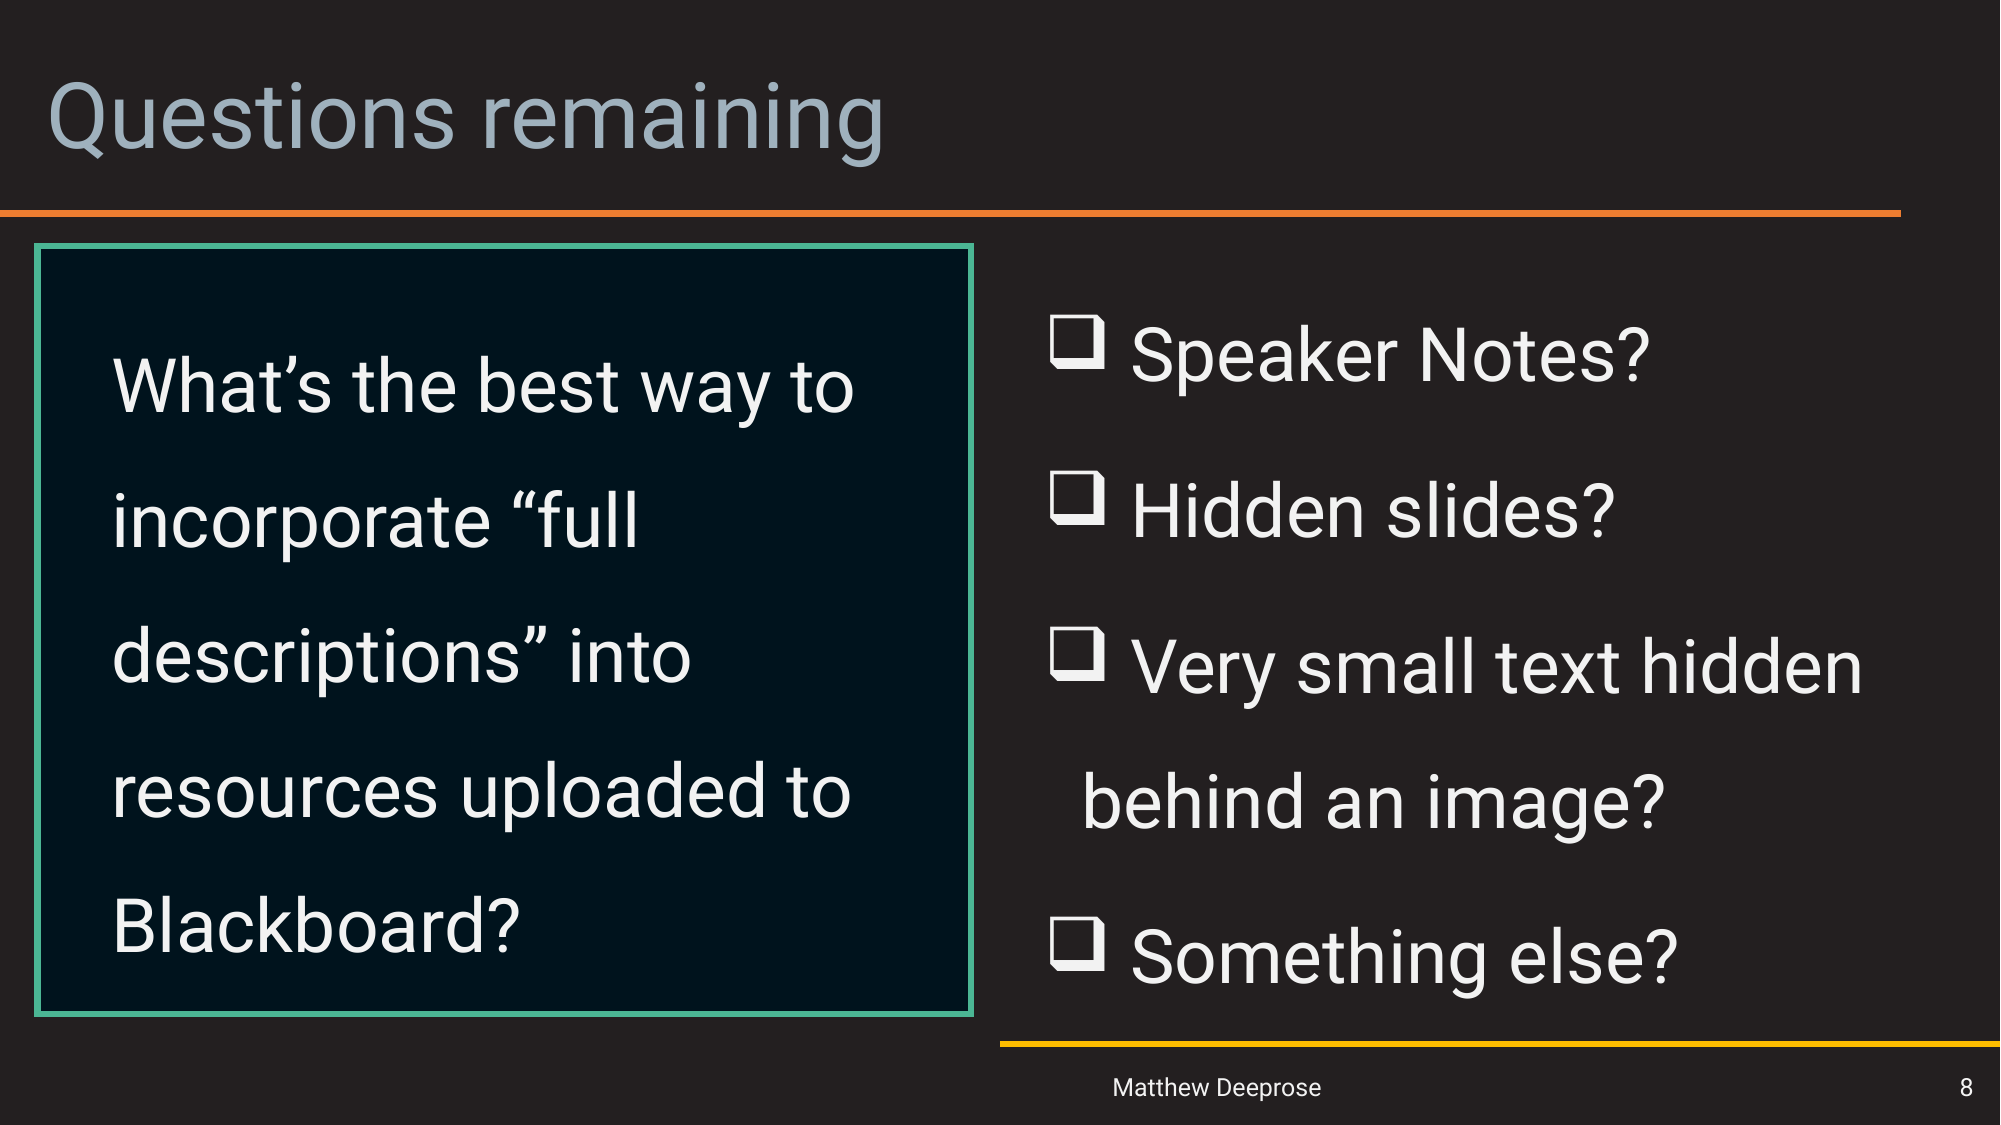

# Questions remaining
What’s the best way to incorporate “full descriptions” into resources uploaded to Blackboard?
 Speaker Notes?
 Hidden slides?
 Very small text hidden behind an image?
 Something else?
8
Matthew Deeprose